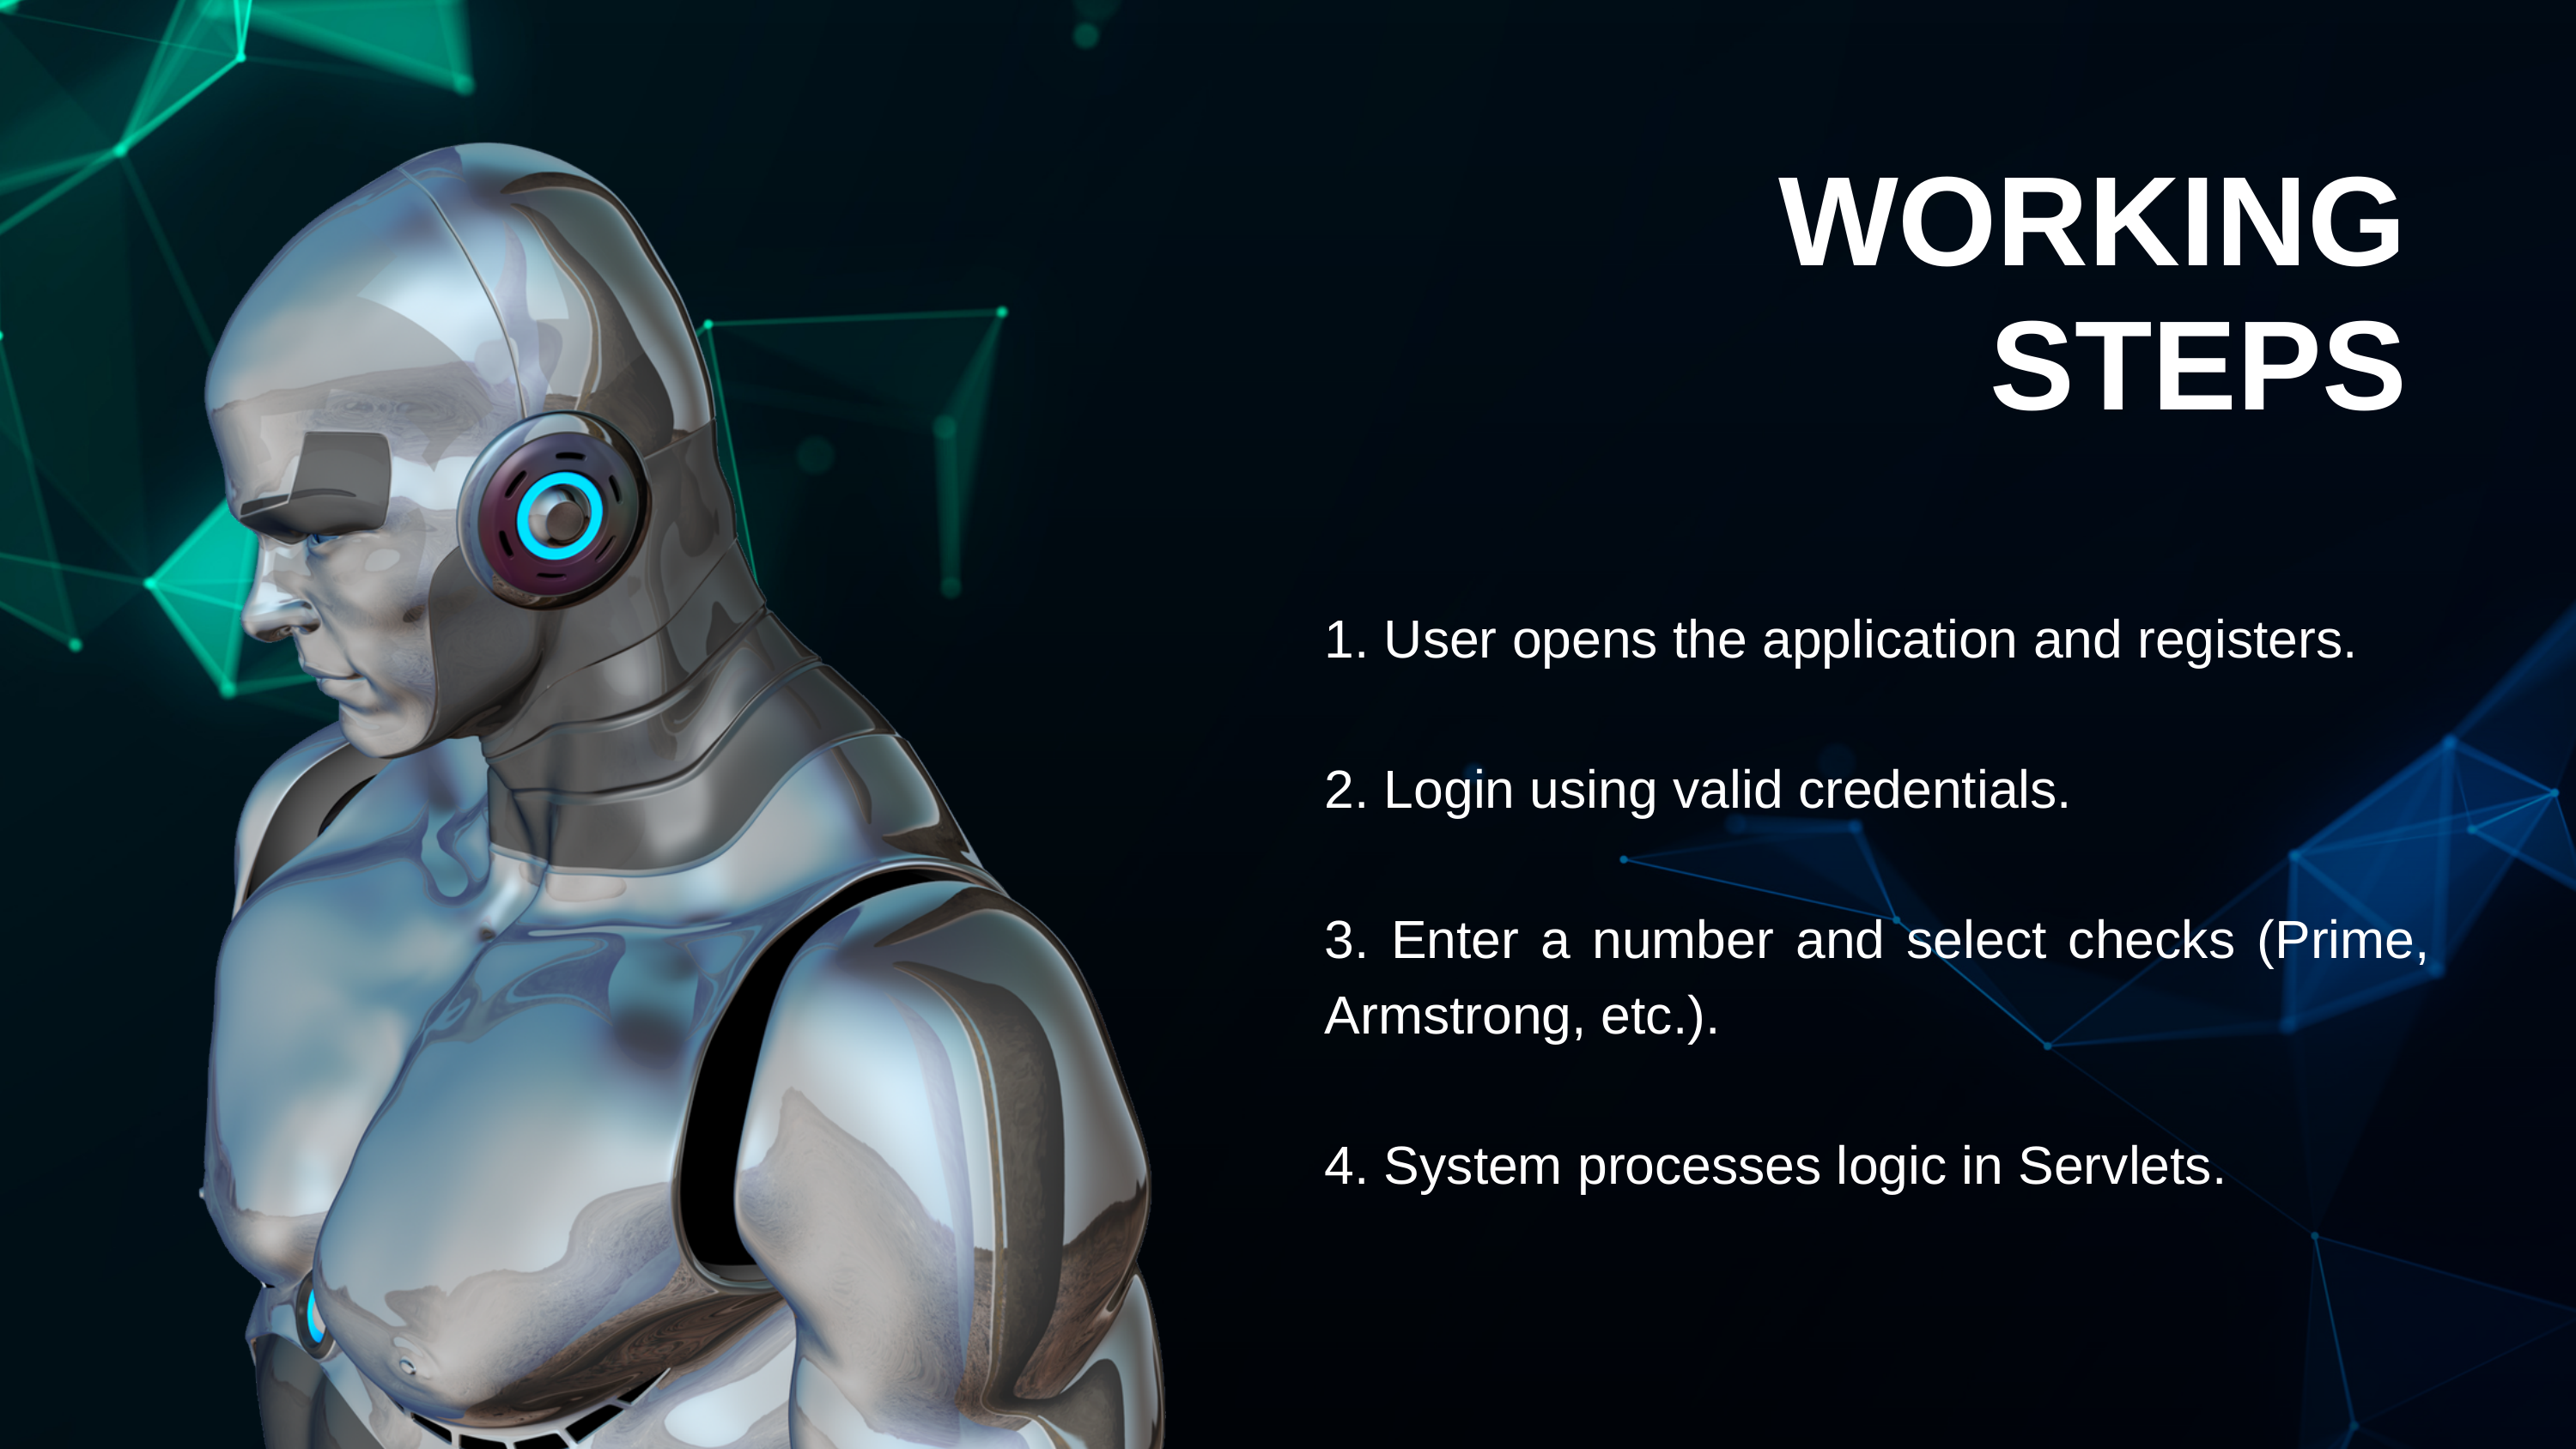

WORKING STEPS
1. User opens the application and registers.

2. Login using valid credentials.

3. Enter a number and select checks (Prime, Armstrong, etc.).

4. System processes logic in Servlets.